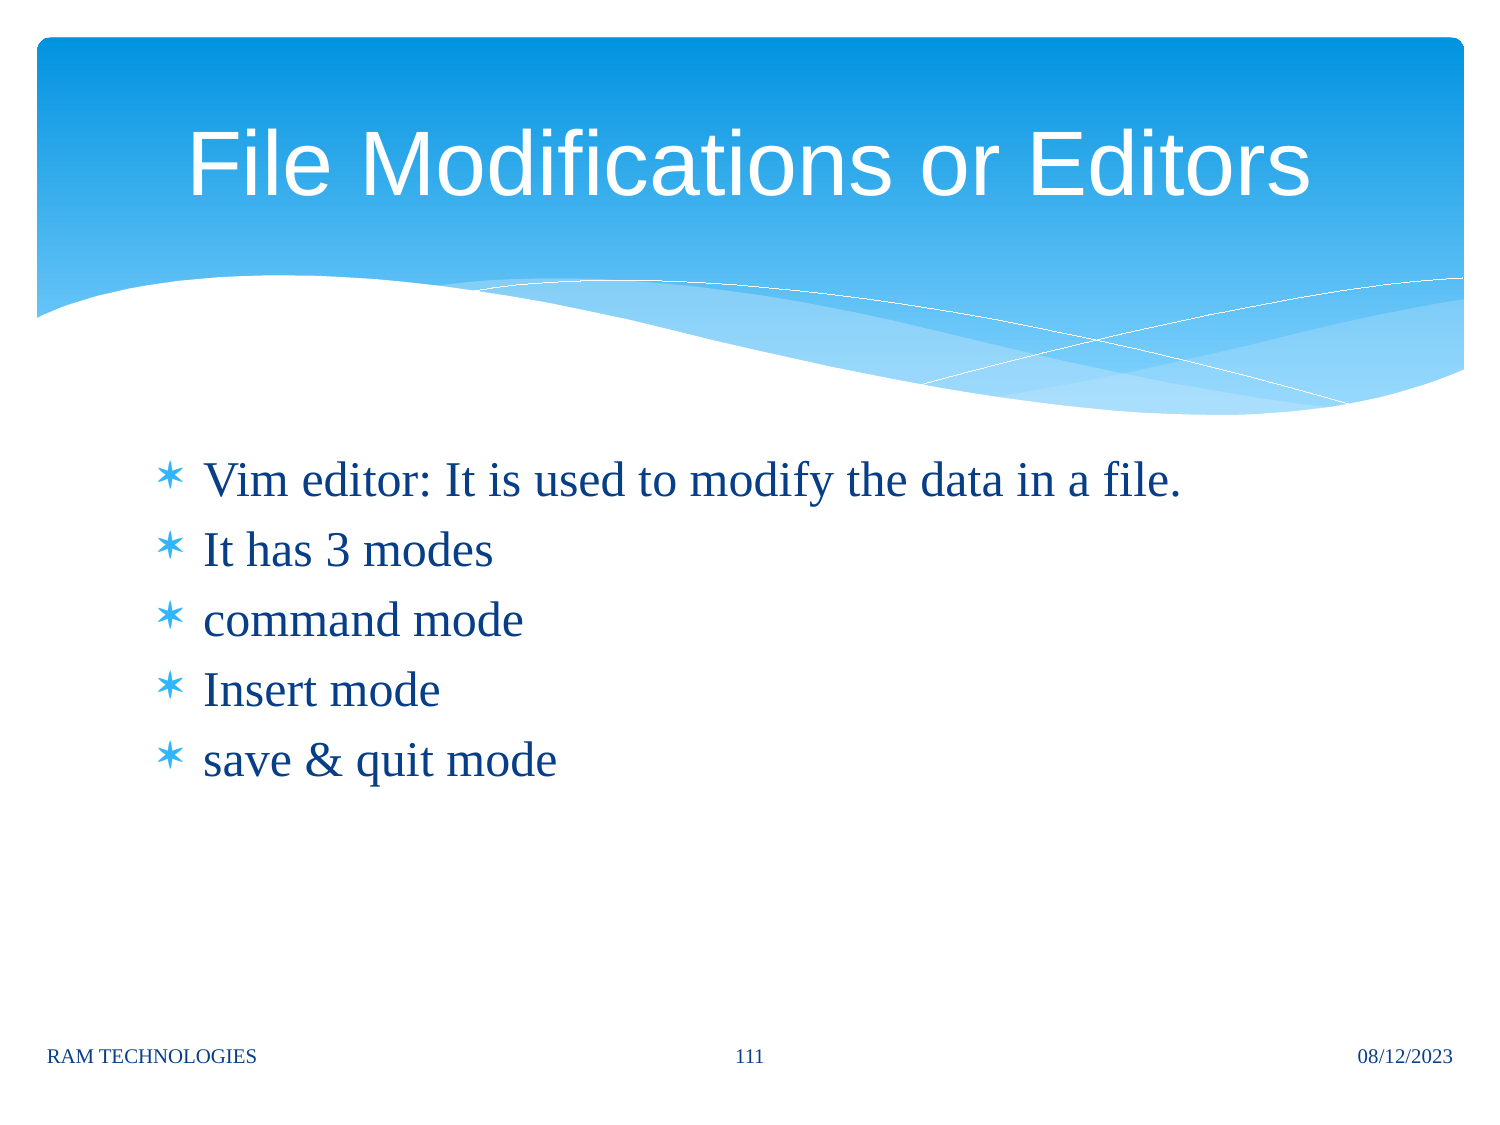

# File Modifications or Editors
Vim editor: It is used to modify the data in a file.
It has 3 modes
command mode
Insert mode
save & quit mode
111
RAM TECHNOLOGIES
08/12/2023